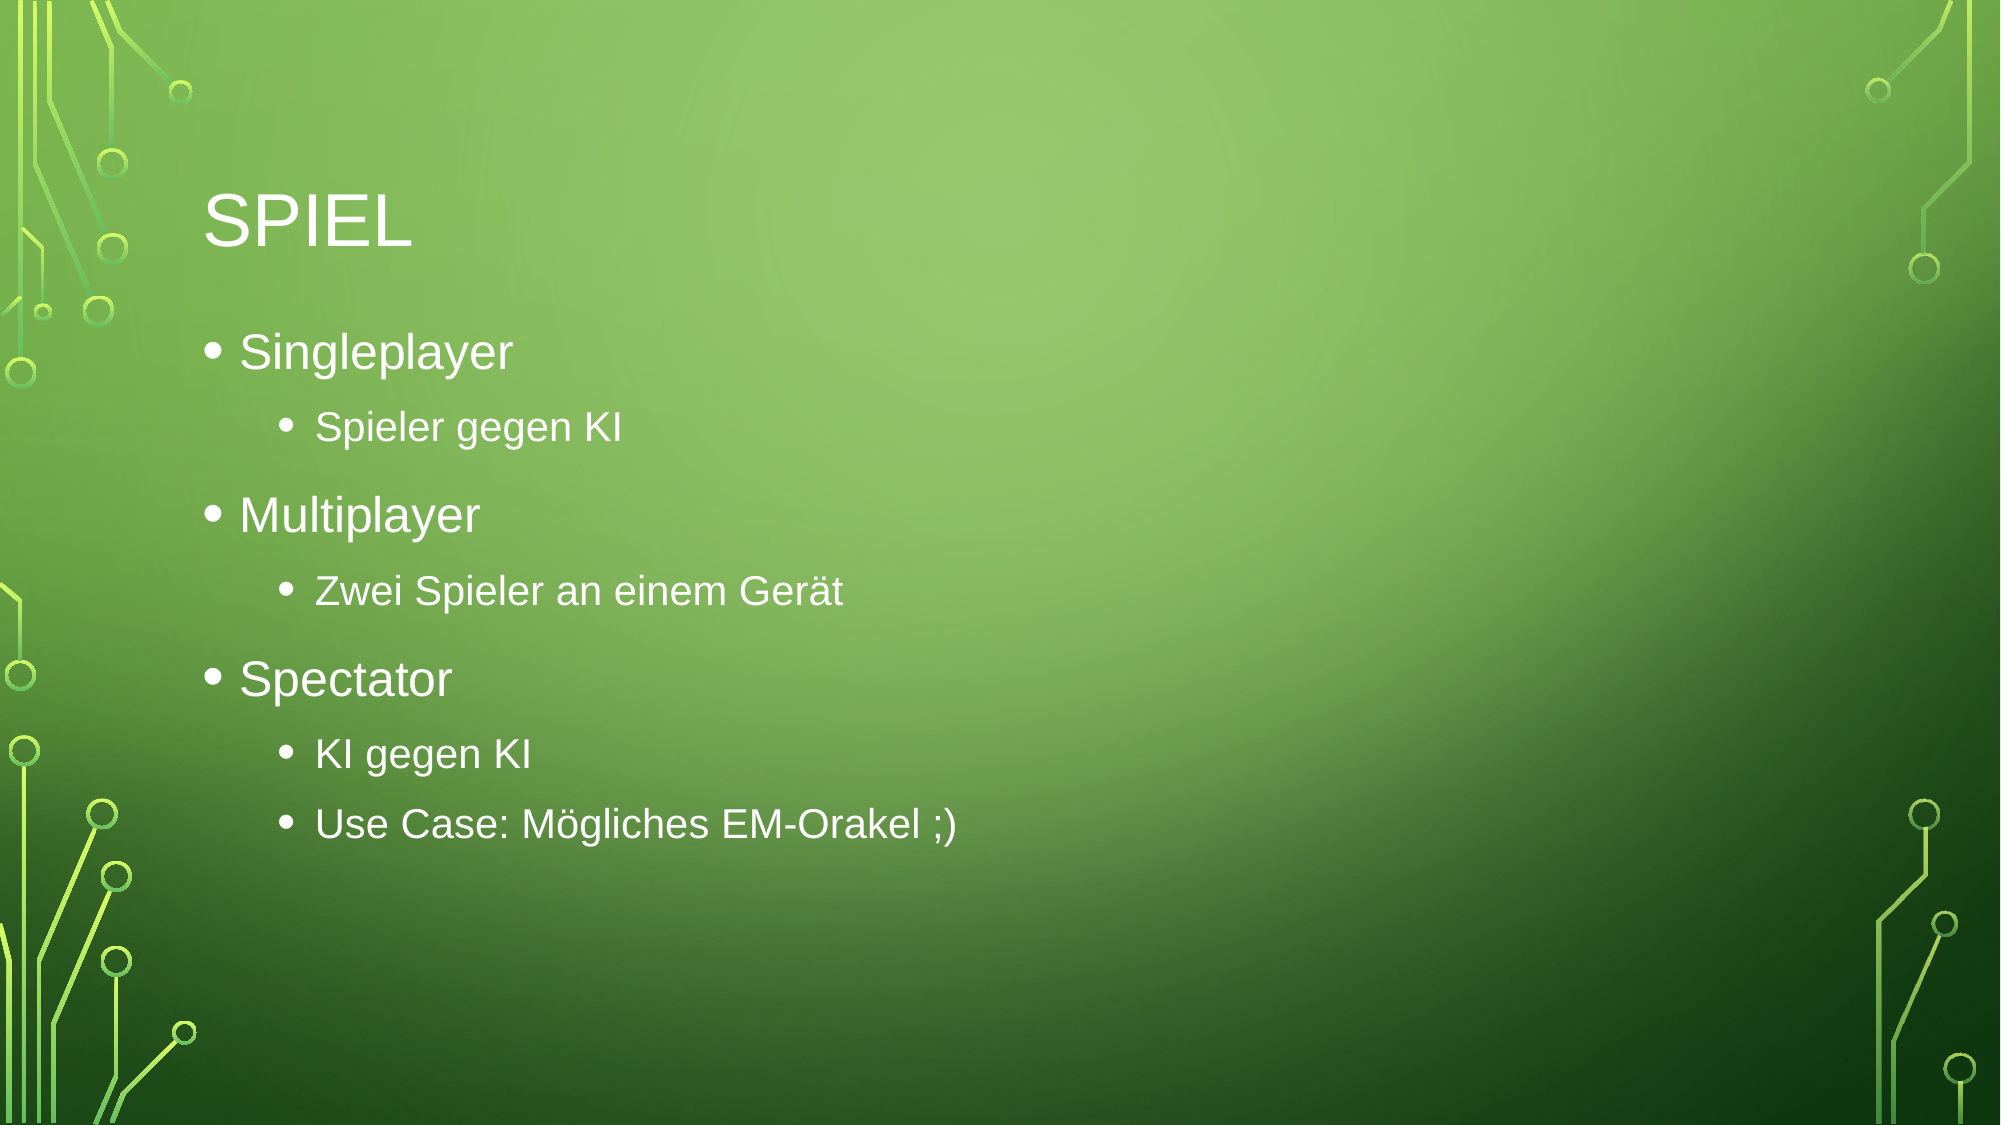

# Spiel
Singleplayer
Spieler gegen KI
Multiplayer
Zwei Spieler an einem Gerät
Spectator
KI gegen KI
Use Case: Mögliches EM-Orakel ;)